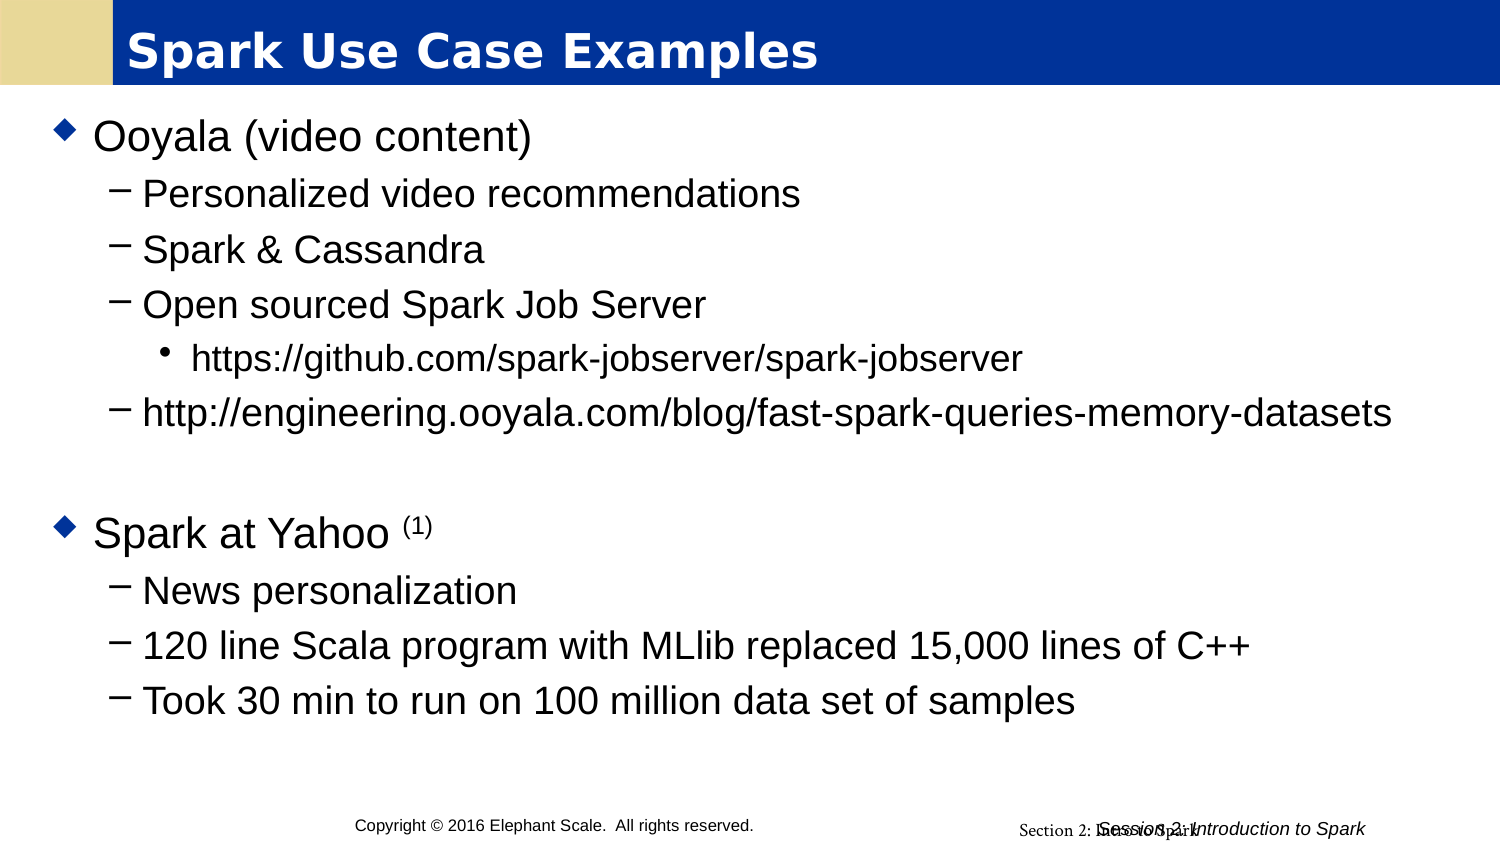

# Spark Use Case Examples
Ooyala (video content)
Personalized video recommendations
Spark & Cassandra
Open sourced Spark Job Server
https://github.com/spark-jobserver/spark-jobserver
http://engineering.ooyala.com/blog/fast-spark-queries-memory-datasets

Spark at Yahoo (1)
News personalization
120 line Scala program with MLlib replaced 15,000 lines of C++
Took 30 min to run on 100 million data set of samples
Copyright © 2016 Elephant Scale.  All rights reserved.
Session 2: Introduction to Spark